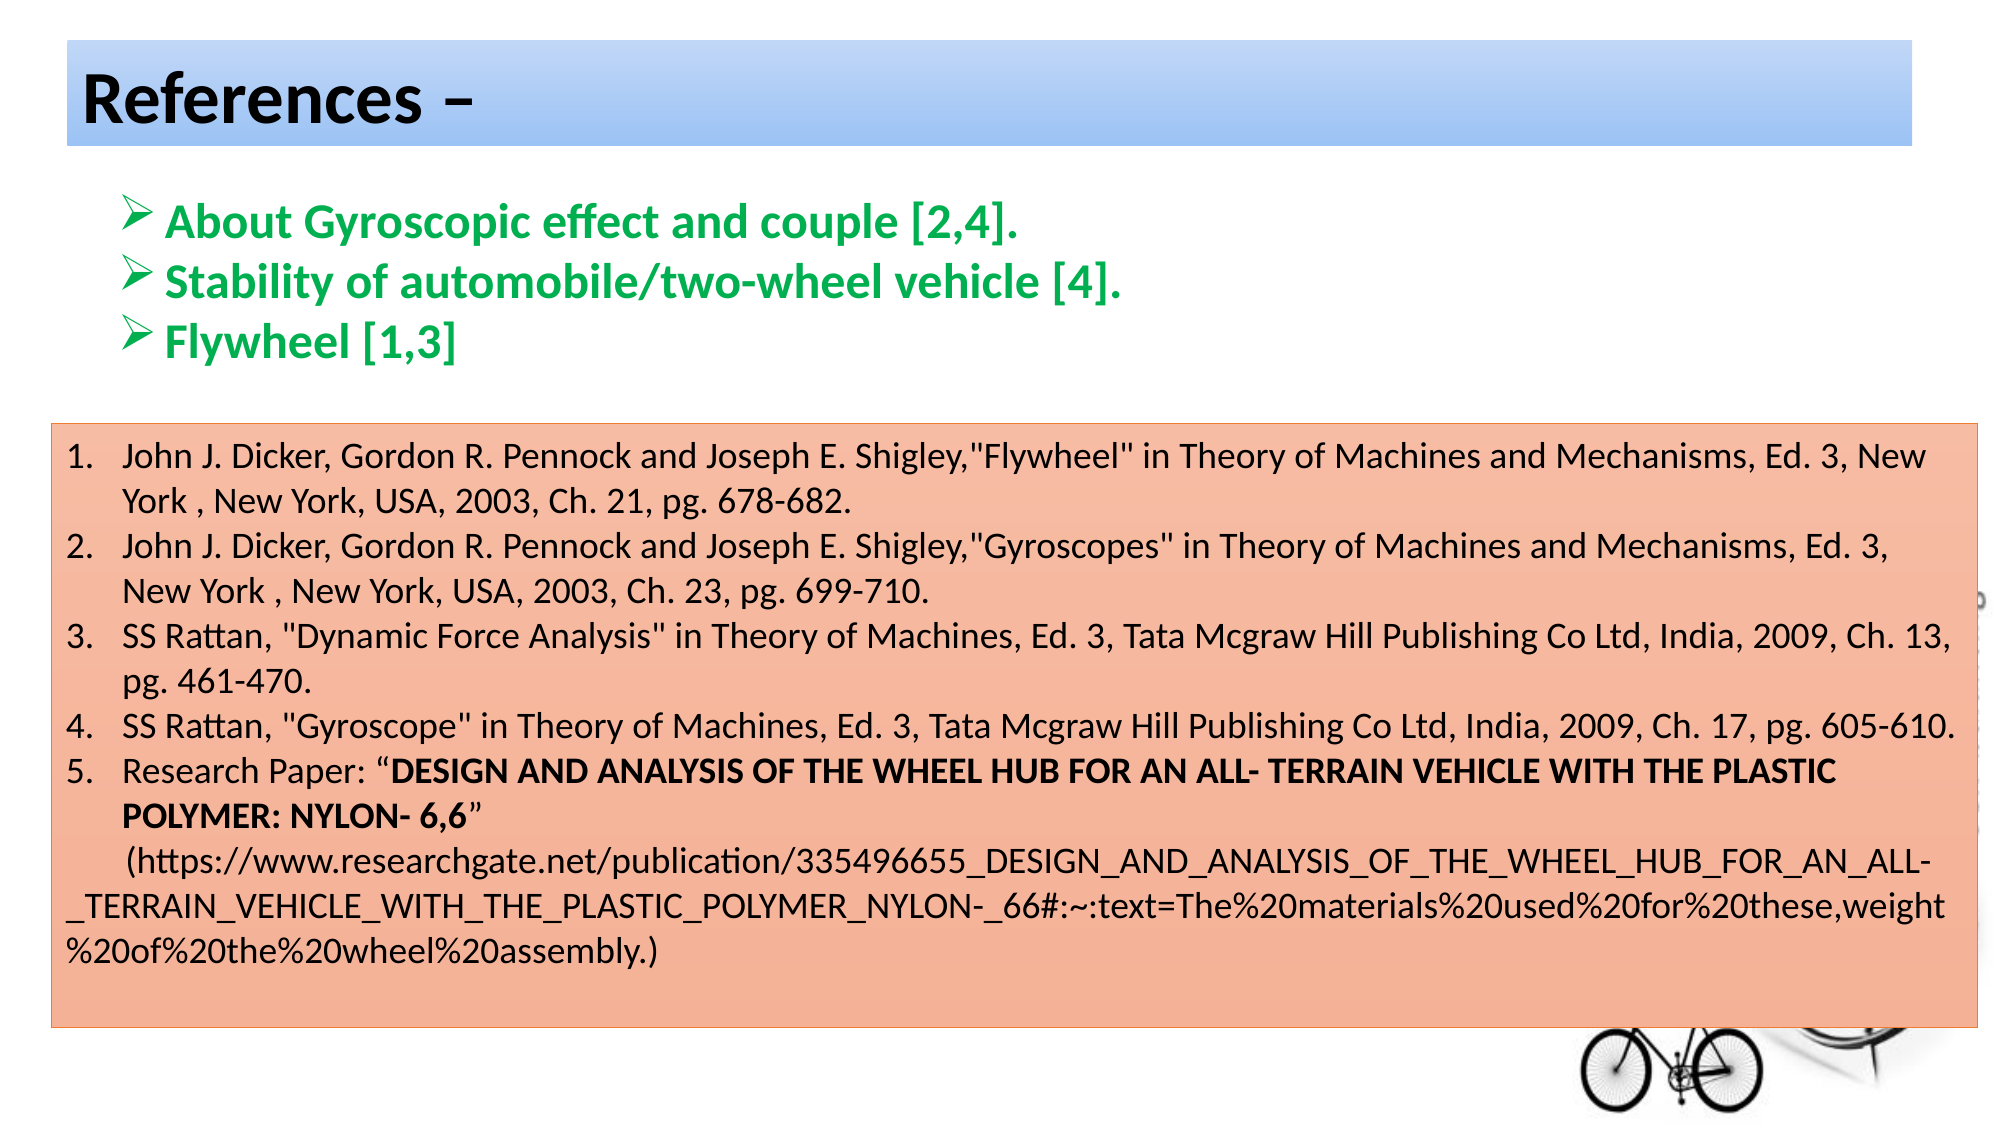

References –
About Gyroscopic effect and couple [2,4].
Stability of automobile/two-wheel vehicle [4].
Flywheel [1,3]

John J. Dicker, Gordon R. Pennock and Joseph E. Shigley,"Flywheel" in Theory of Machines and Mechanisms, Ed. 3, New York , New York, USA, 2003, Ch. 21, pg. 678-682.
John J. Dicker, Gordon R. Pennock and Joseph E. Shigley,"Gyroscopes" in Theory of Machines and Mechanisms, Ed. 3, New York , New York, USA, 2003, Ch. 23, pg. 699-710.
SS Rattan, "Dynamic Force Analysis" in Theory of Machines, Ed. 3, Tata Mcgraw Hill Publishing Co Ltd, India, 2009, Ch. 13, pg. 461-470.
SS Rattan, "Gyroscope" in Theory of Machines, Ed. 3, Tata Mcgraw Hill Publishing Co Ltd, India, 2009, Ch. 17, pg. 605-610.
Research Paper: “DESIGN AND ANALYSIS OF THE WHEEL HUB FOR AN ALL- TERRAIN VEHICLE WITH THE PLASTIC POLYMER: NYLON- 6,6”
       (https://www.researchgate.net/publication/335496655_DESIGN_AND_ANALYSIS_OF_THE_WHEEL_HUB_FOR_AN_ALL- _TERRAIN_VEHICLE_WITH_THE_PLASTIC_POLYMER_NYLON-_66#:~:text=The%20materials%20used%20for%20these,weight%20of%20the%20wheel%20assembly.)